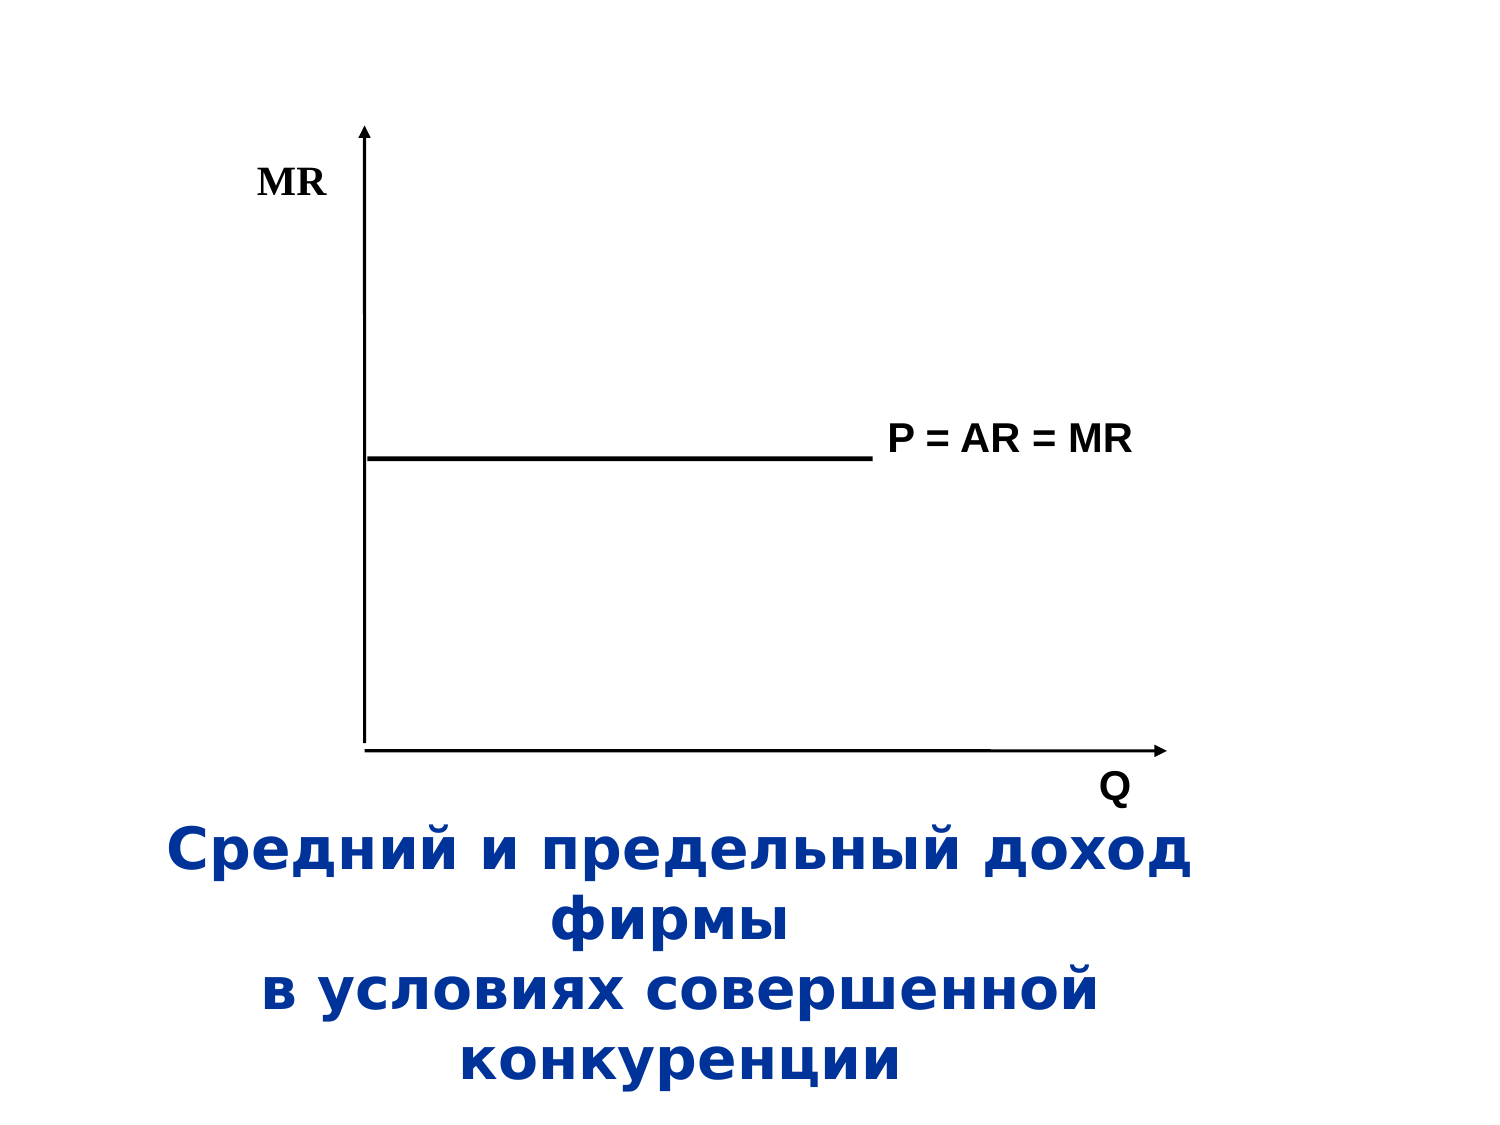

МR
P = AR = MR

Q

Средний и предельный доход фирмы
в условиях совершенной конкуренции